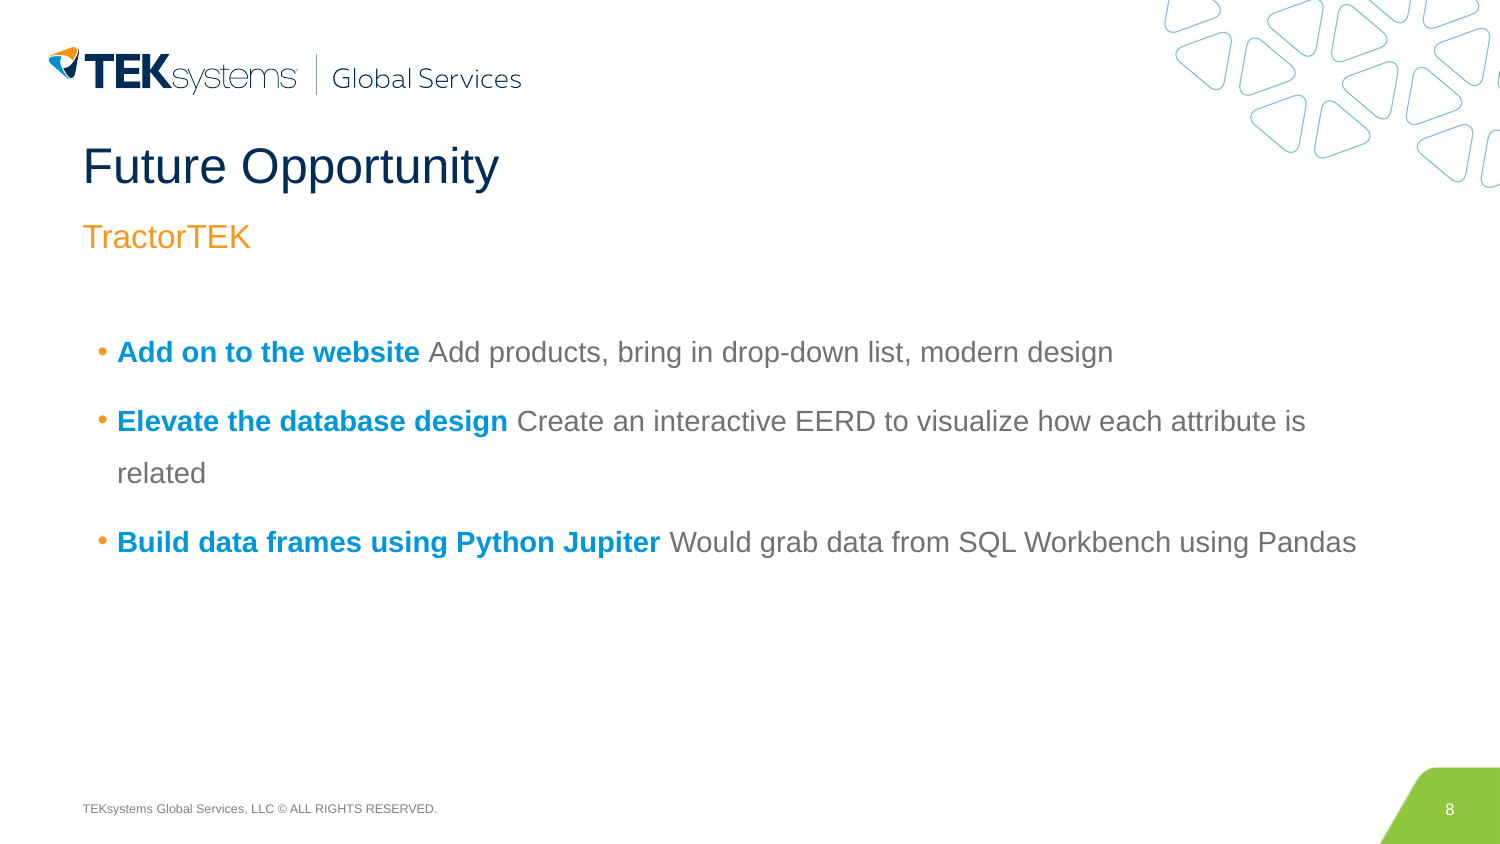

# Future Opportunity
TractorTEK
Add on to the website Add products, bring in drop-down list, modern design
Elevate the database design Create an interactive EERD to visualize how each attribute is related
Build data frames using Python Jupiter Would grab data from SQL Workbench using Pandas

8